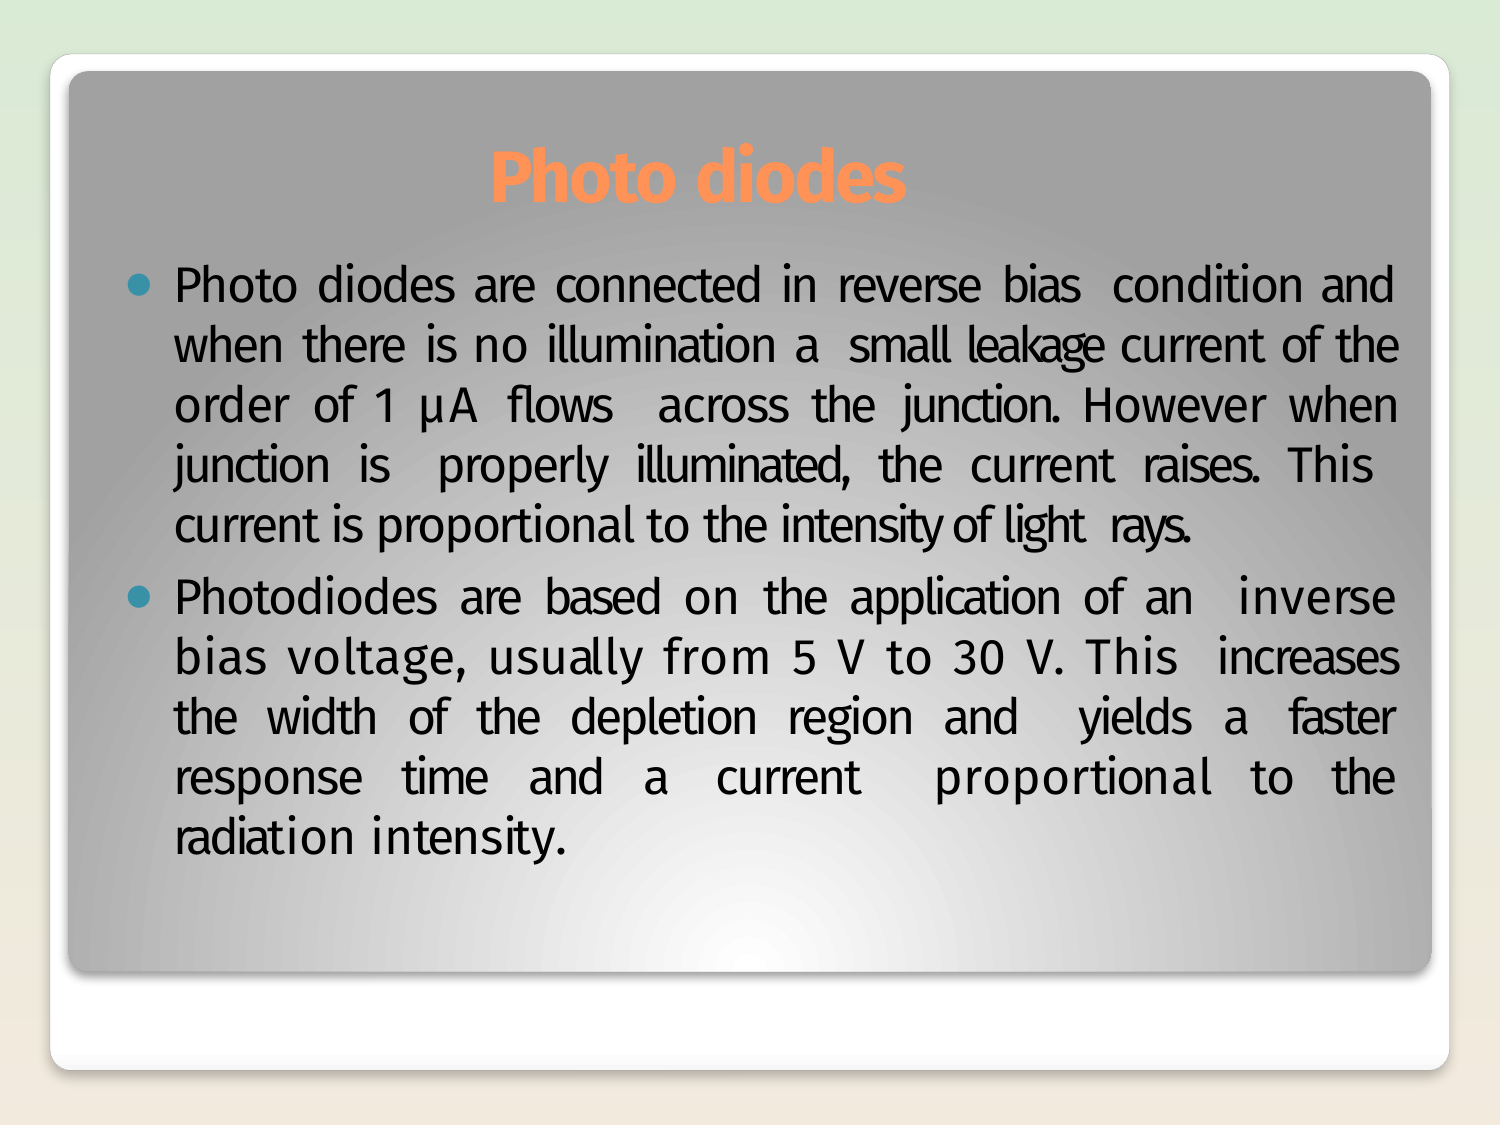

# Photo diodes
Photo diodes are connected in reverse bias  condition and when there is no illumination a  small leakage current of the order of 1 µA flows  across the junction. However when junction is  properly illuminated, the current raises. This  current is proportional to the intensity of light  rays.
Photodiodes are based on the application of an  inverse bias voltage, usually from 5 V to 30 V. This  increases the width of the depletion region and  yields a faster response time and a current  proportional to the radiation intensity.